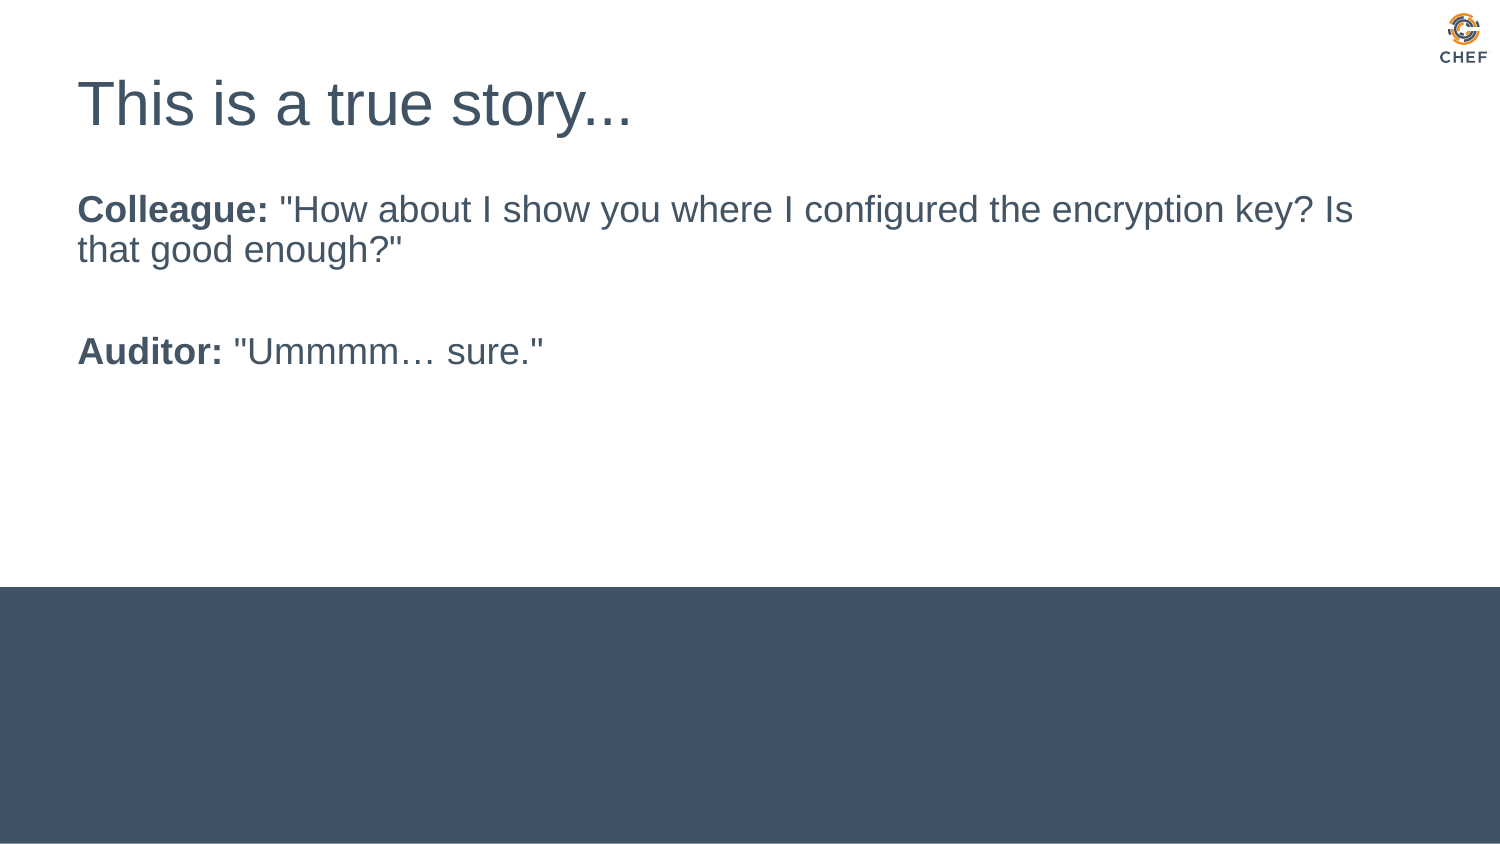

# This is a true story...
Colleague: "How about I show you where I configured the encryption key? Is that good enough?"

Auditor: "Ummmm… sure."